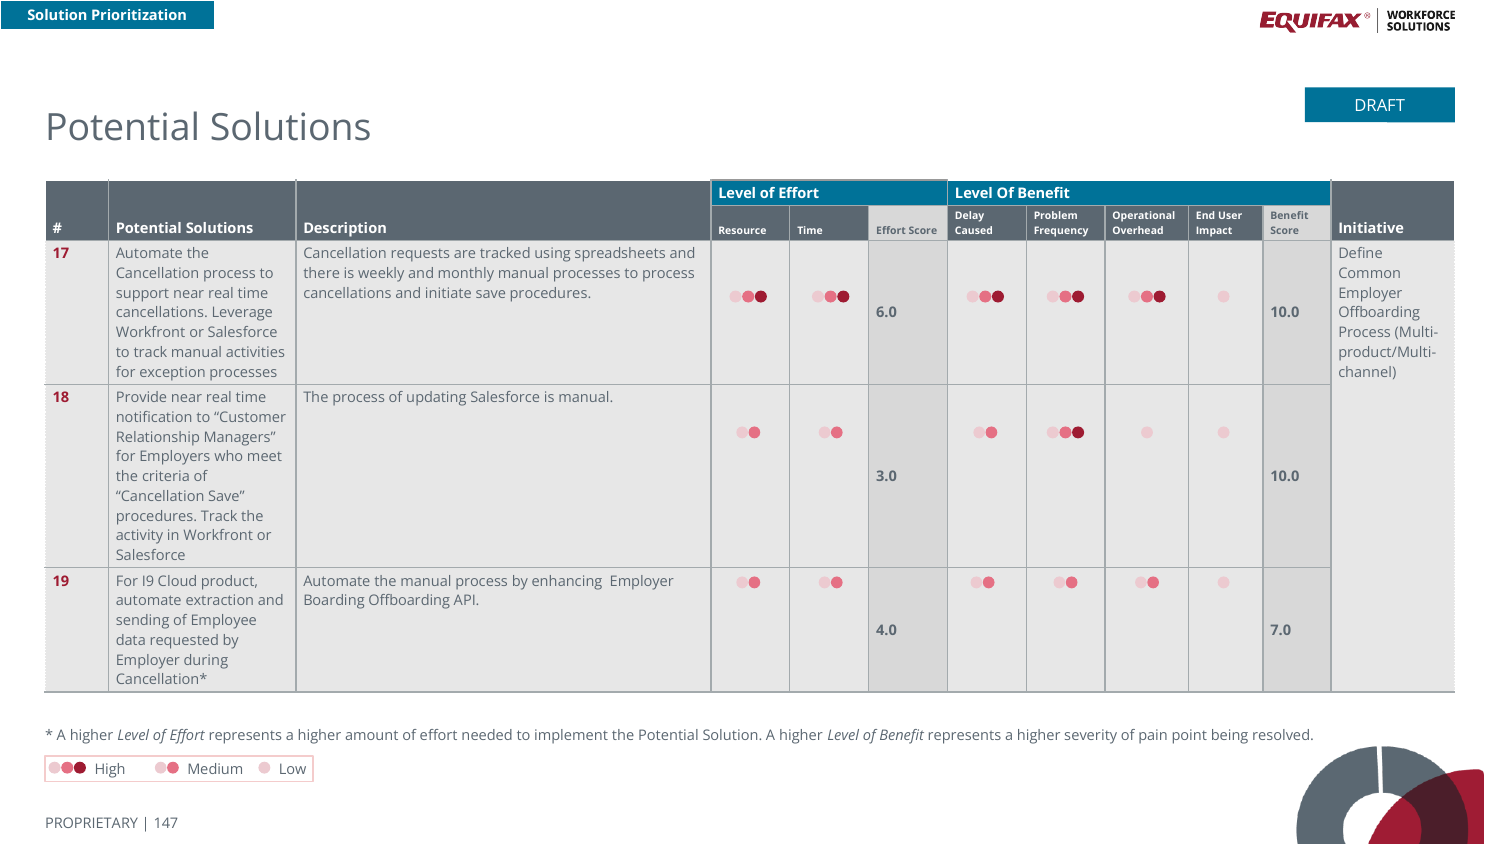

Solution Prioritization
# Potential Solutions
DRAFT
| # | Potential Solutions | Description | Level of Effort |  |  | Level Of Benefit |  |  |  |  | Initiative |
| --- | --- | --- | --- | --- | --- | --- | --- | --- | --- | --- | --- |
|  |  |  | Resource | Time | Effort Score | Delay Caused | Problem Frequency | Operational Overhead | End User Impact | Benefit Score |  |
| 17 | Automate the Cancellation process to support near real time cancellations. Leverage Workfront or Salesforce to track manual activities for exception processes | Cancellation requests are tracked using spreadsheets and there is weekly and monthly manual processes to process cancellations and initiate save procedures. |  |  | 6.0 |  |  |  |  | 10.0 | Define Common Employer Offboarding Process (Multi-product/Multi-channel) |
| 18 | Provide near real time notification to “Customer Relationship Managers” for Employers who meet the criteria of “Cancellation Save” procedures. Track the activity in Workfront or Salesforce | The process of updating Salesforce is manual. |  |  | 3.0 |  |  |  |  | 10.0 |  |
| 19 | For I9 Cloud product, automate extraction and sending of Employee data requested by Employer during Cancellation\* | Automate the manual process by enhancing Employer Boarding Offboarding API. |  |  | 4.0 |  |  |  |  | 7.0 |  |

* A higher Level of Effort represents a higher amount of effort needed to implement the Potential Solution. A higher Level of Benefit represents a higher severity of pain point being resolved.

High
Medium
Low